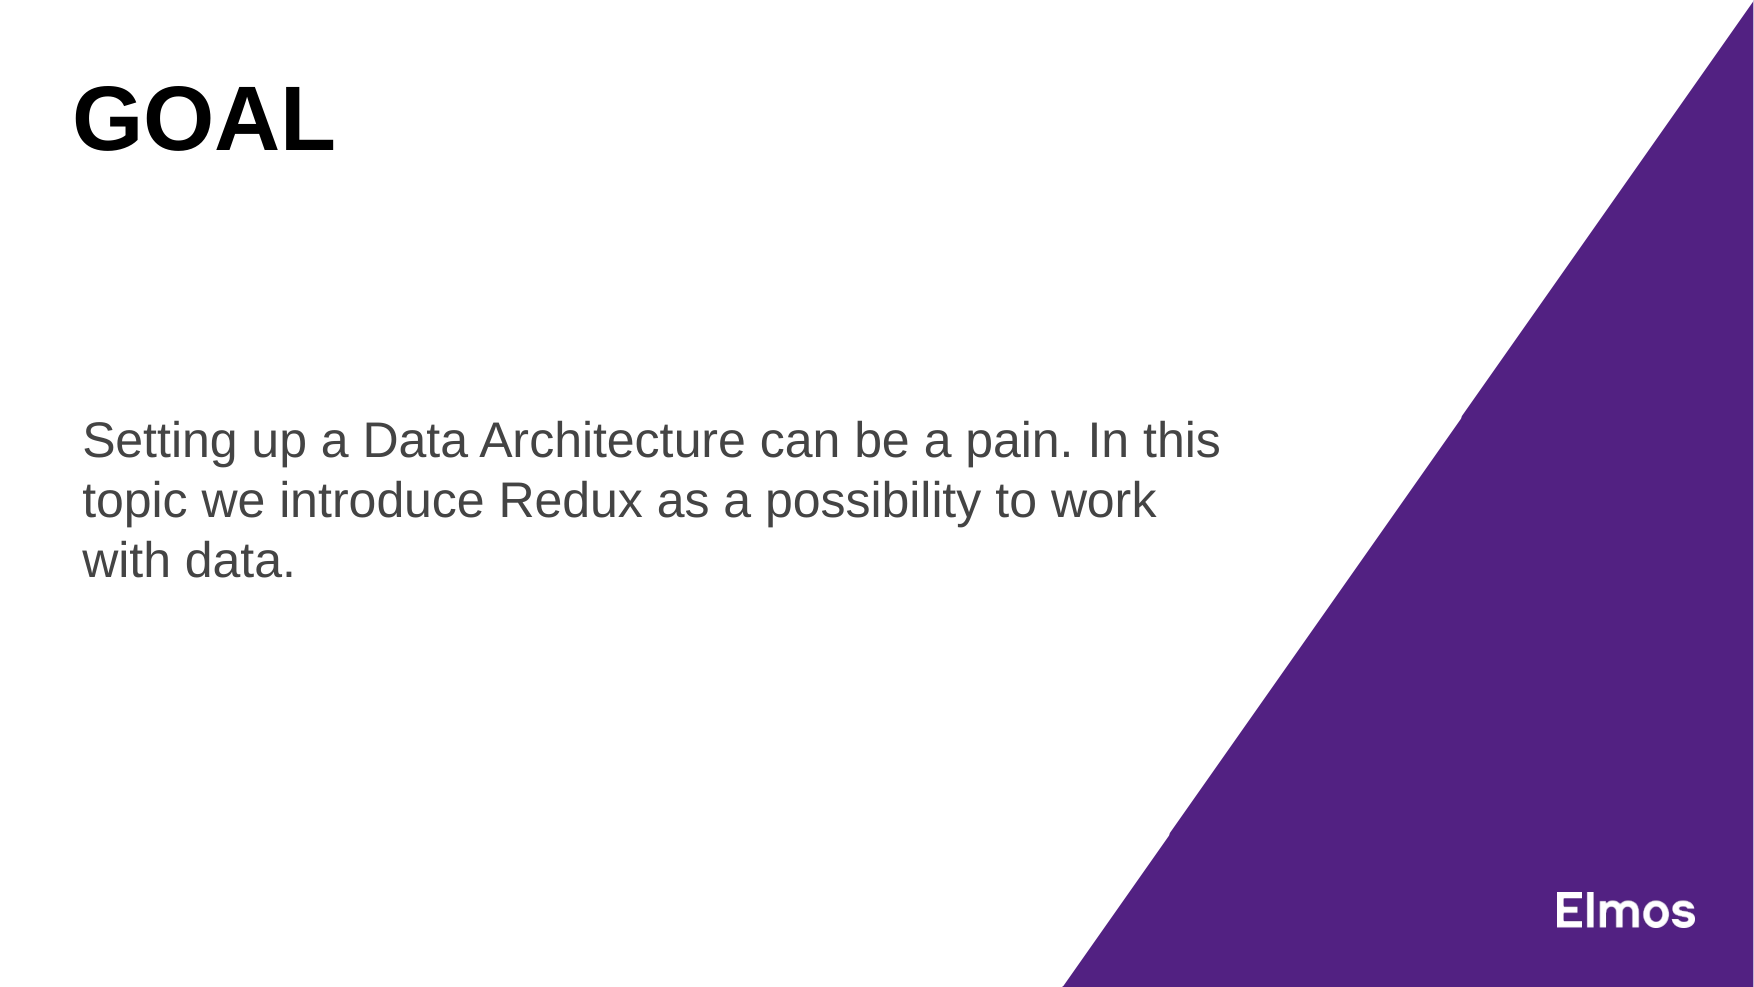

Setting up a Data Architecture can be a pain. In this topic we introduce Redux as a possibility to work with data.